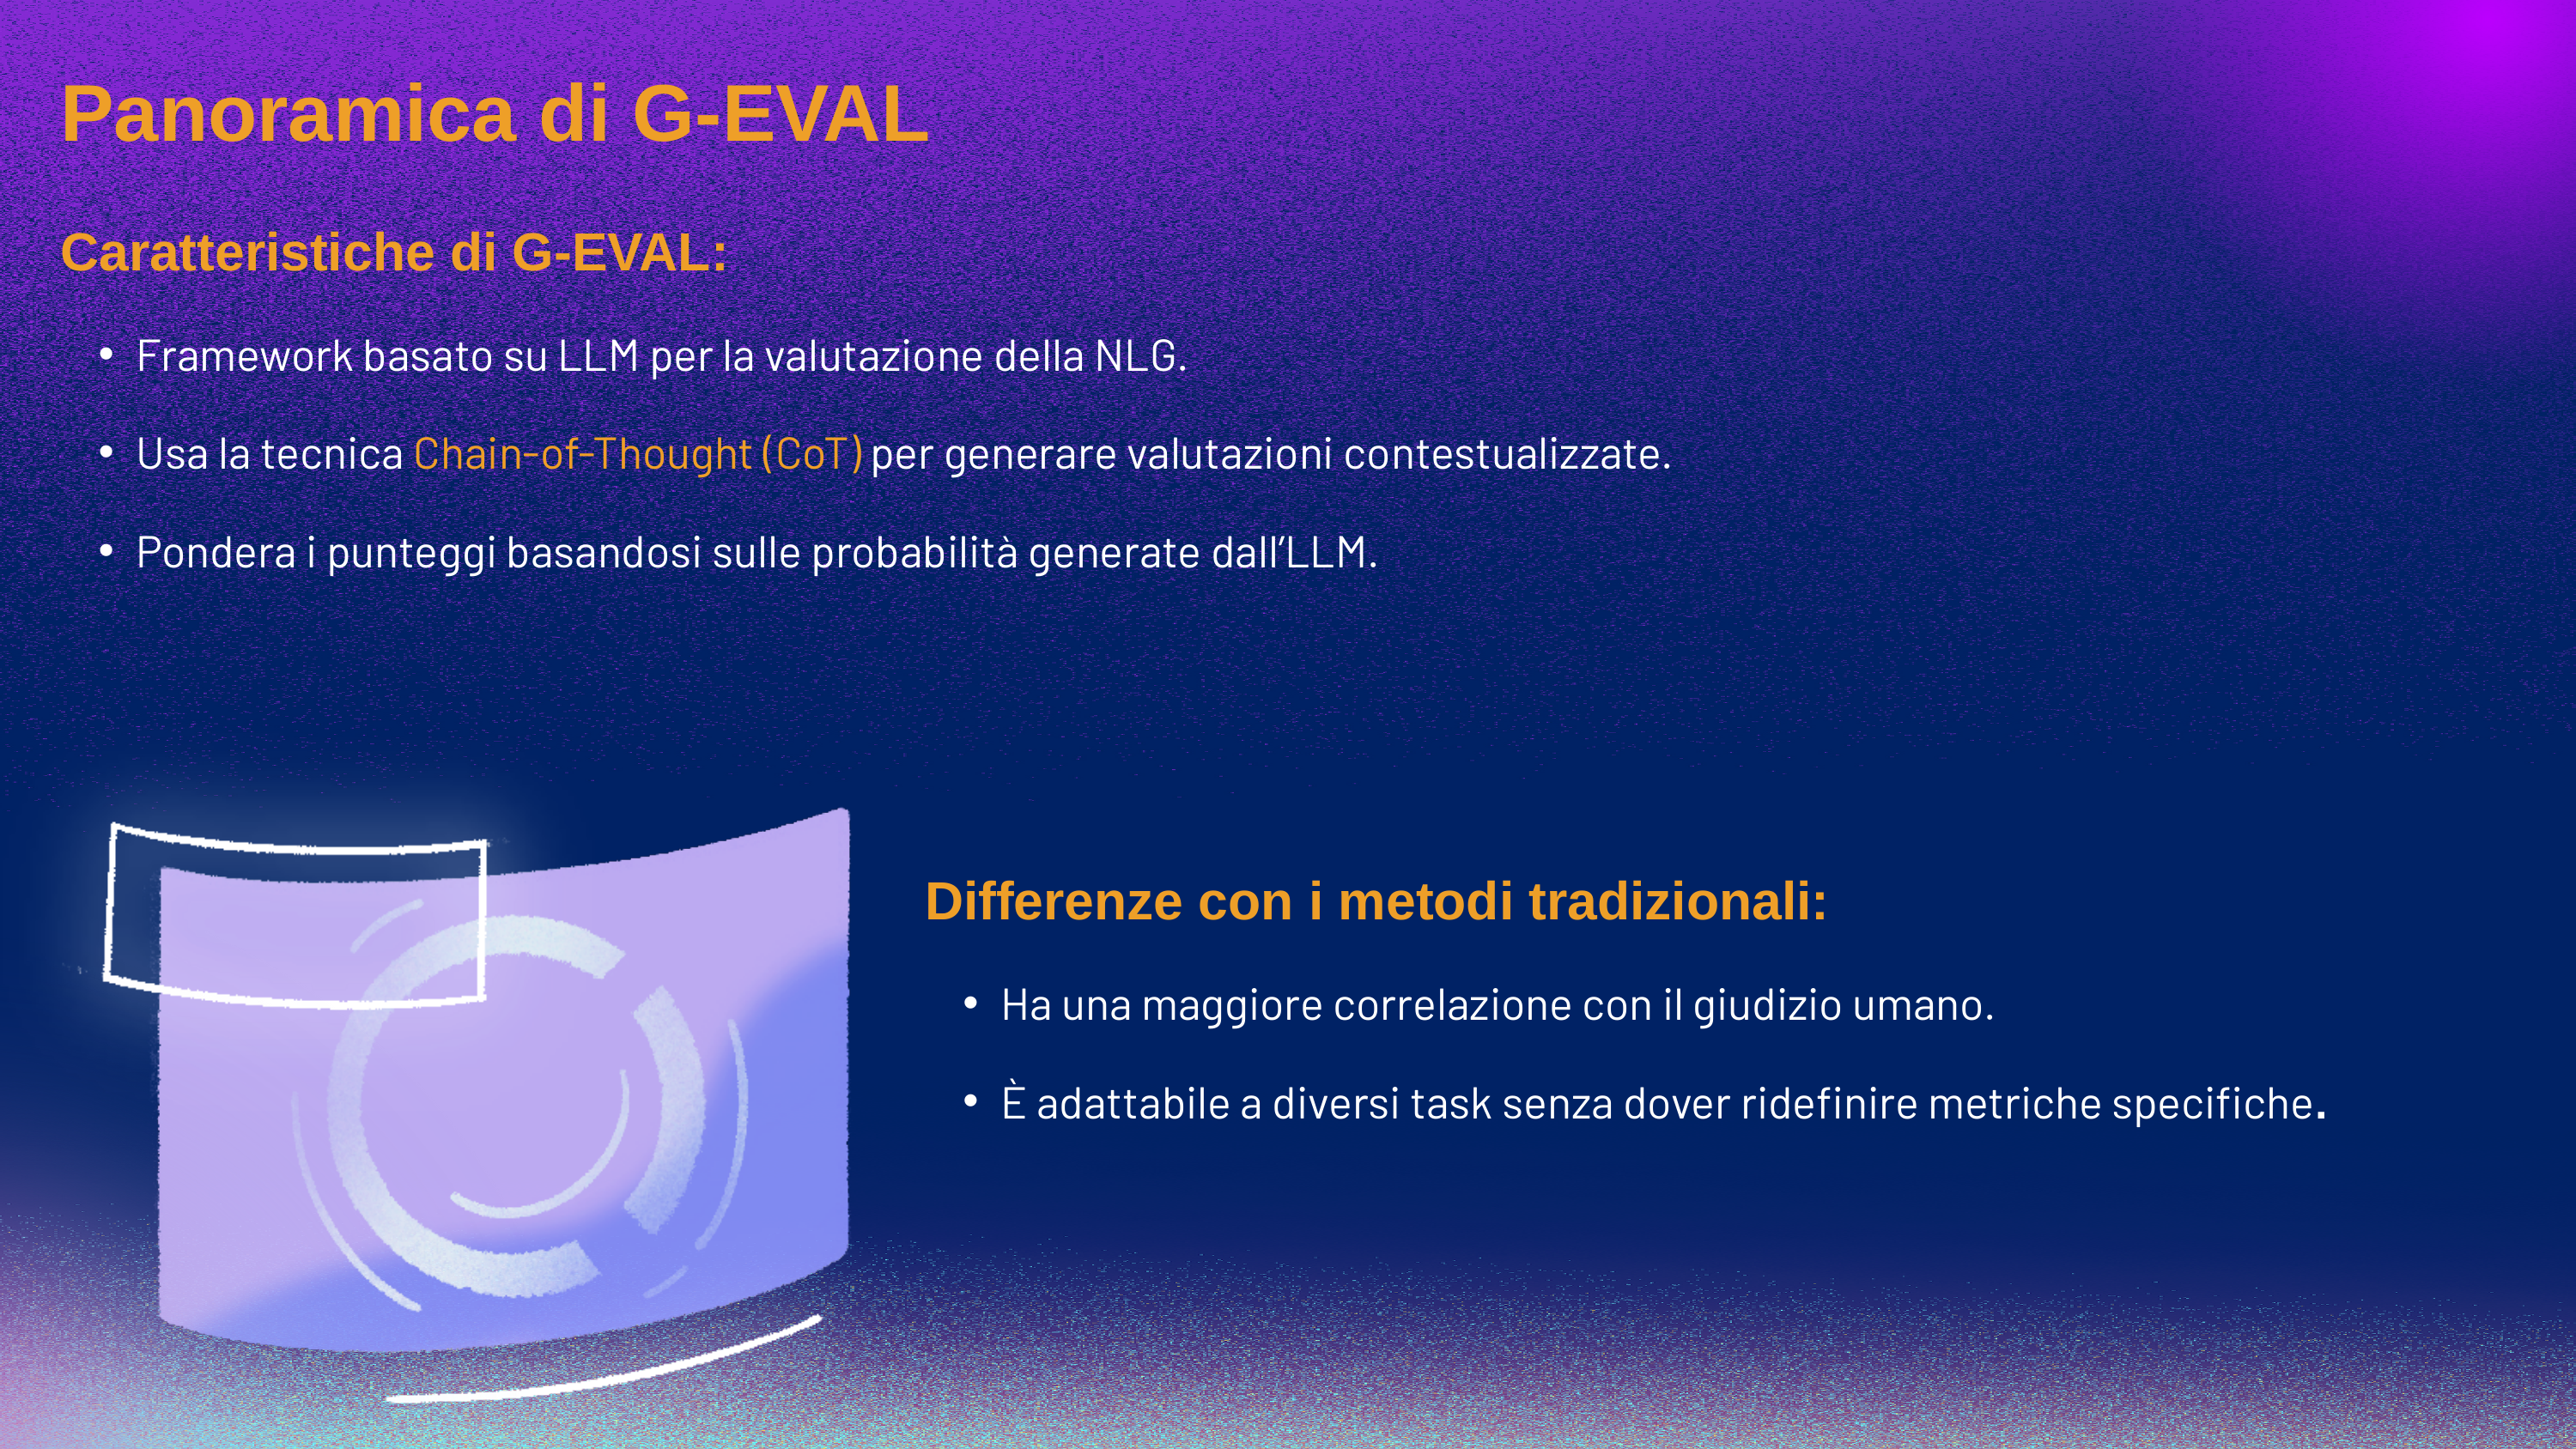

Panoramica di G-EVAL
Caratteristiche di G-EVAL:

Framework basato su LLM per la valutazione della NLG.

Usa la tecnica Chain-of-Thought (CoT) per generare valutazioni contestualizzate.

Pondera i punteggi basandosi sulle probabilità generate dall’LLM.

Differenze con i metodi tradizionali:

Ha una maggiore correlazione con il giudizio umano.

È adattabile a diversi task senza dover ridefinire metriche specifiche.